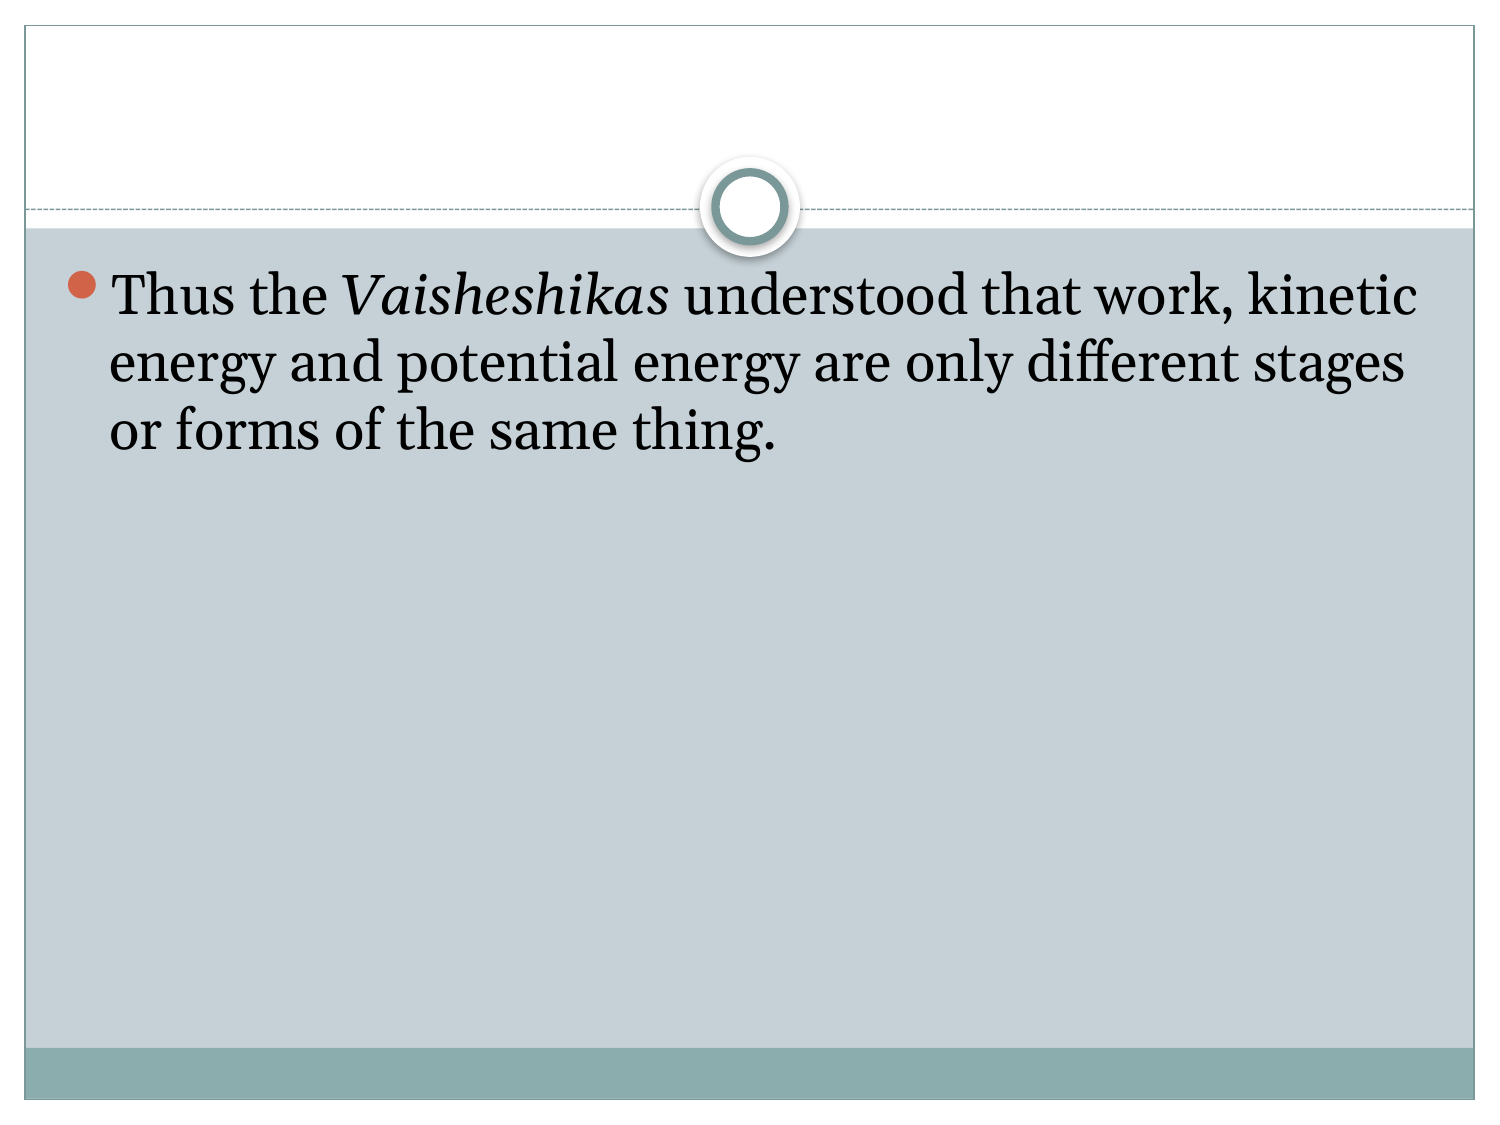

#
Thus the Vaisheshikas understood that work, kinetic energy and potential energy are only different stages or forms of the same thing.